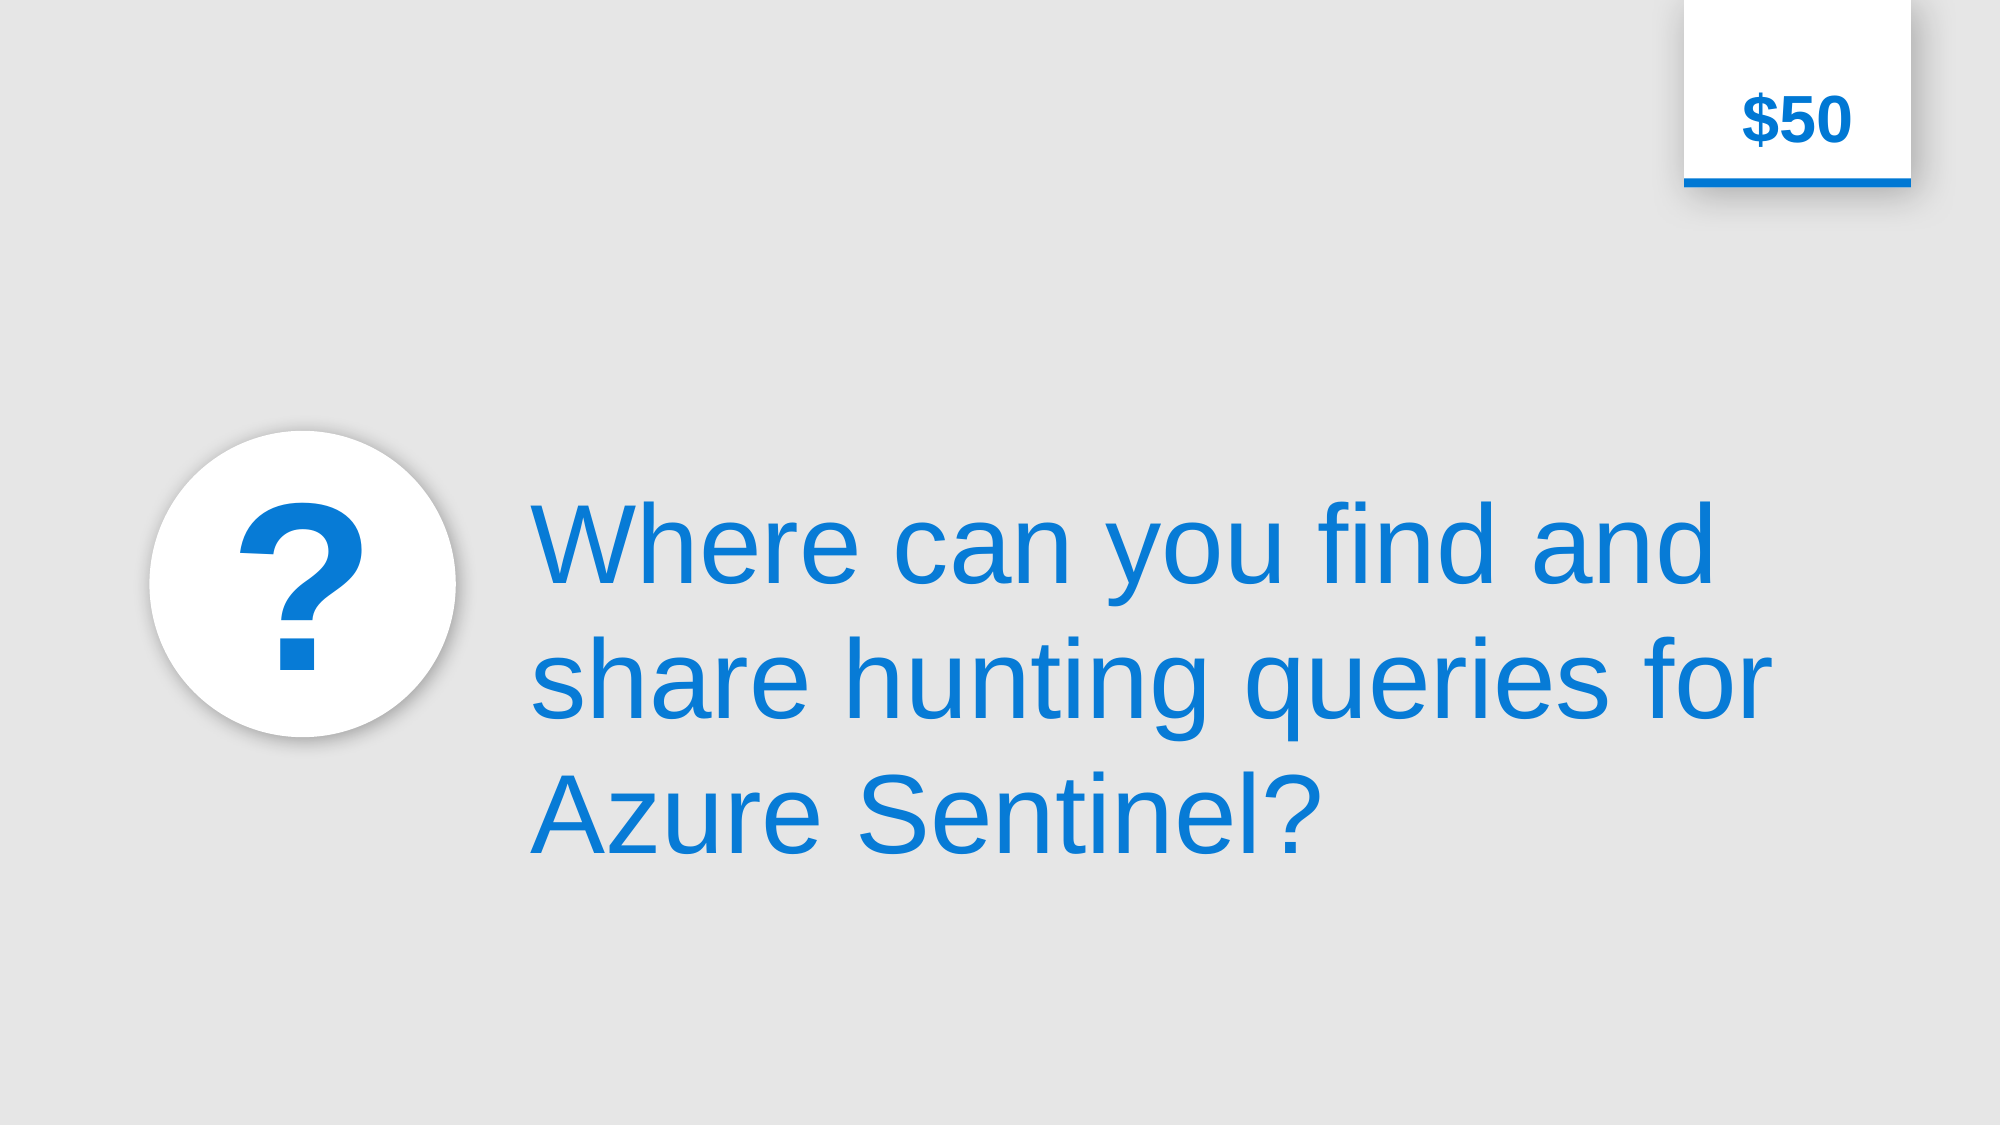

$50

?
Where can you find and
share hunting queries for
Azure Sentinel?